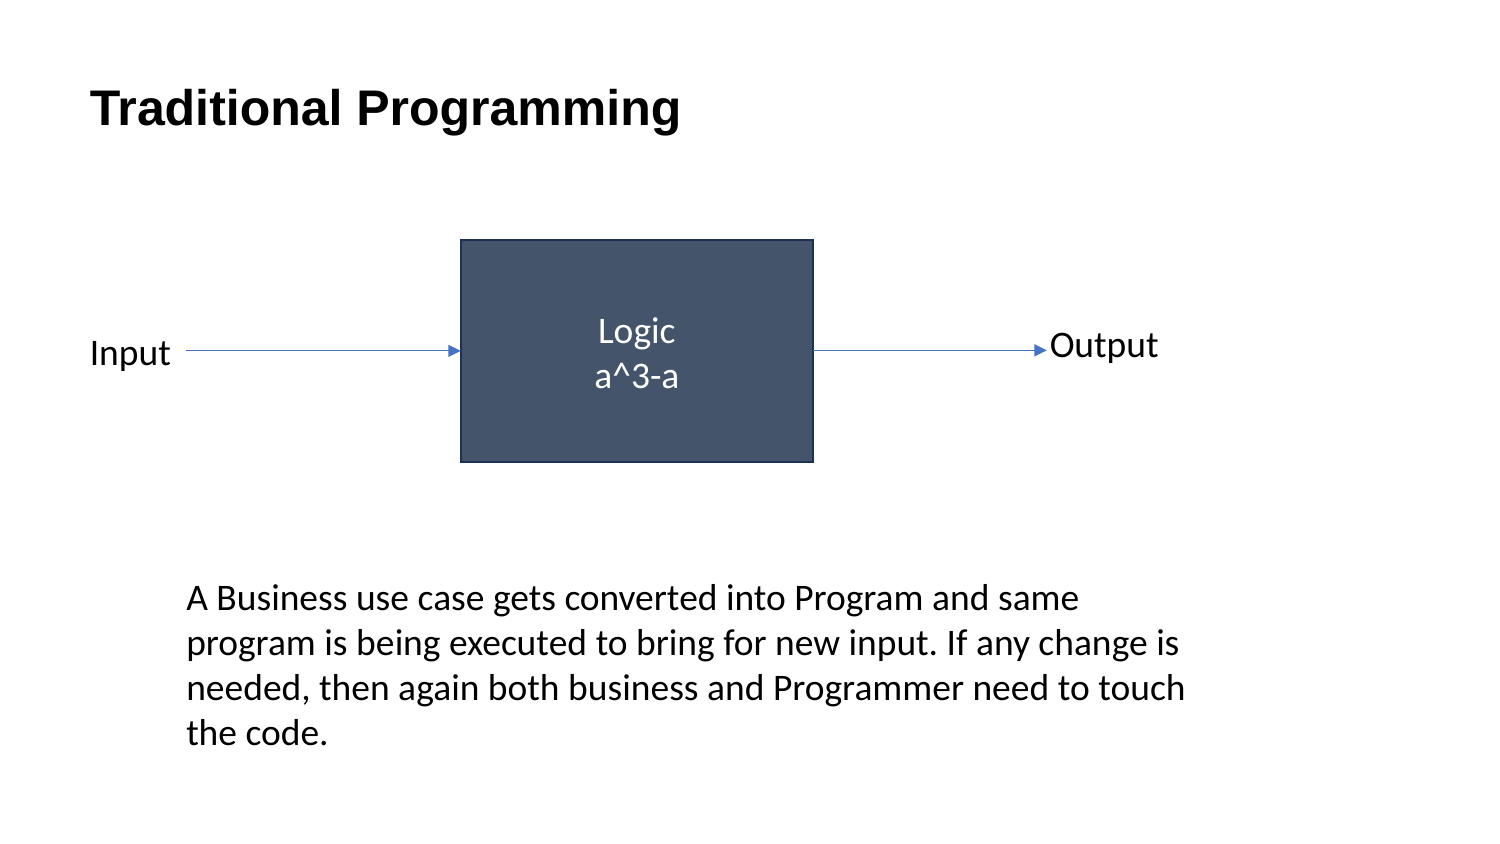

Traditional Programming

Logic
a^3-a
Output
Input
A Business use case gets converted into Program and same program is being executed to bring for new input. If any change is needed, then again both business and Programmer need to touch the code.